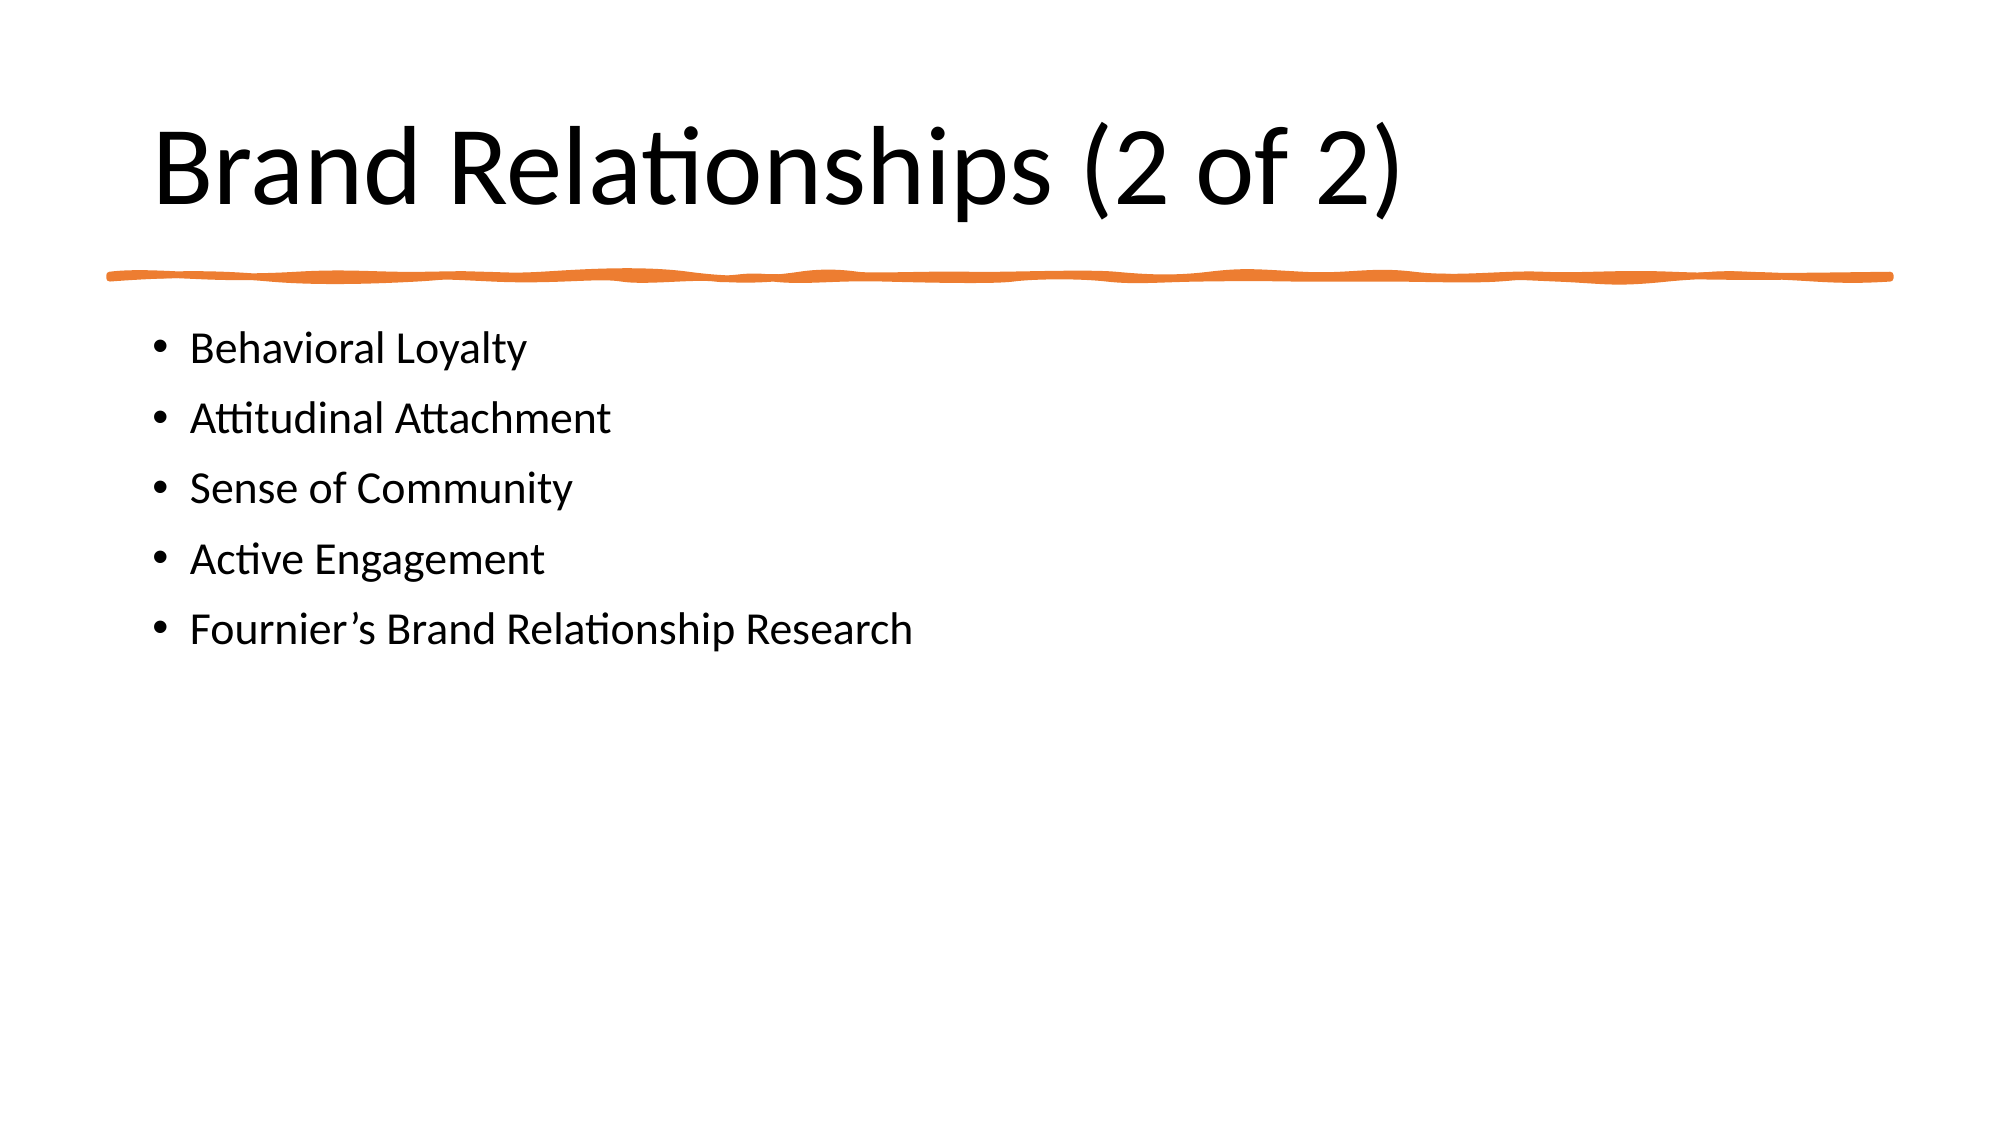

# Brand Relationships (2 of 2)

Behavioral Loyalty
Attitudinal Attachment
Sense of Community
Active Engagement
Fournier’s Brand Relationship Research